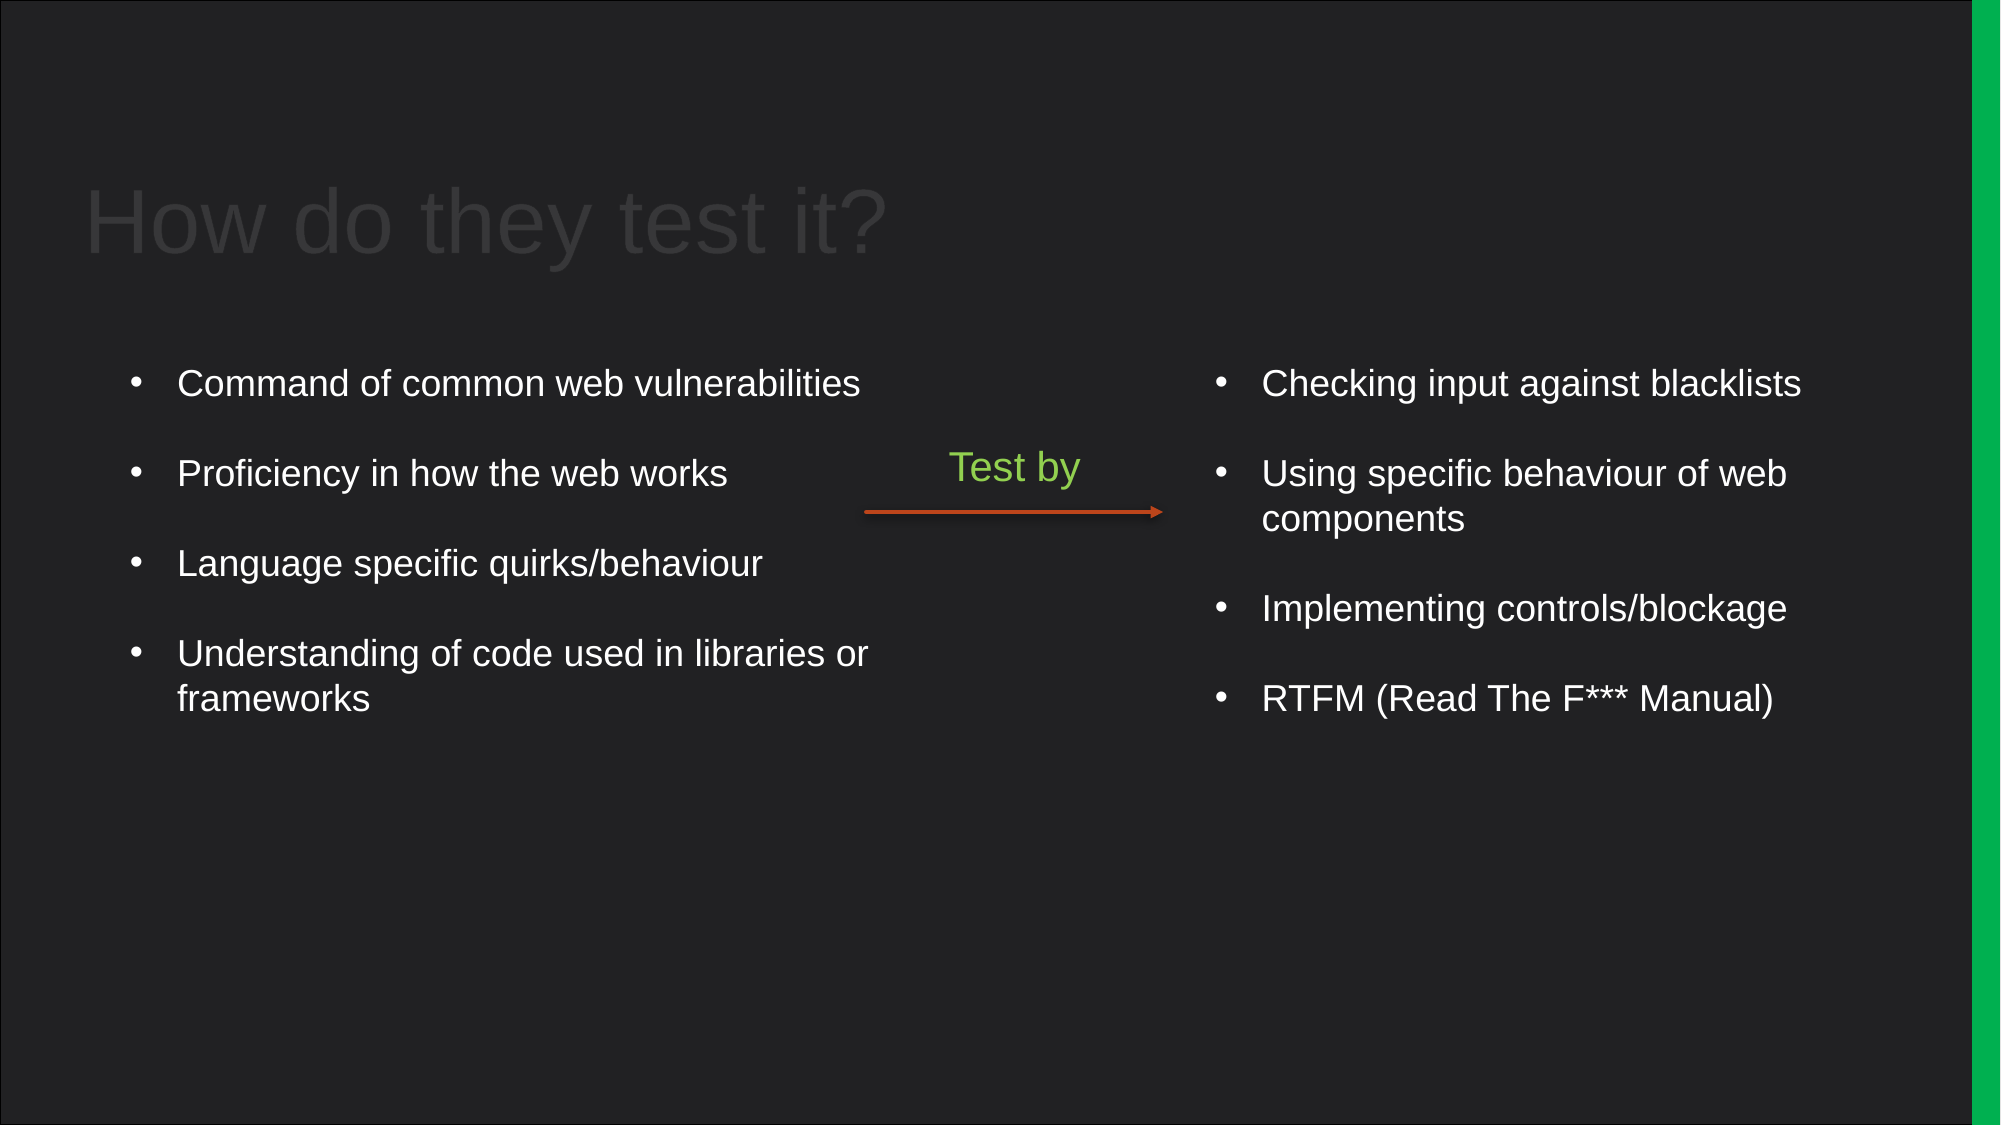

How do they test it?
Command of common web vulnerabilities

Proficiency in how the web works

Language specific quirks/behaviour

Understanding of code used in libraries or frameworks

Checking input against blacklists

Using specific behaviour of web components

Implementing controls/blockage

RTFM (Read The F*** Manual)

Test by